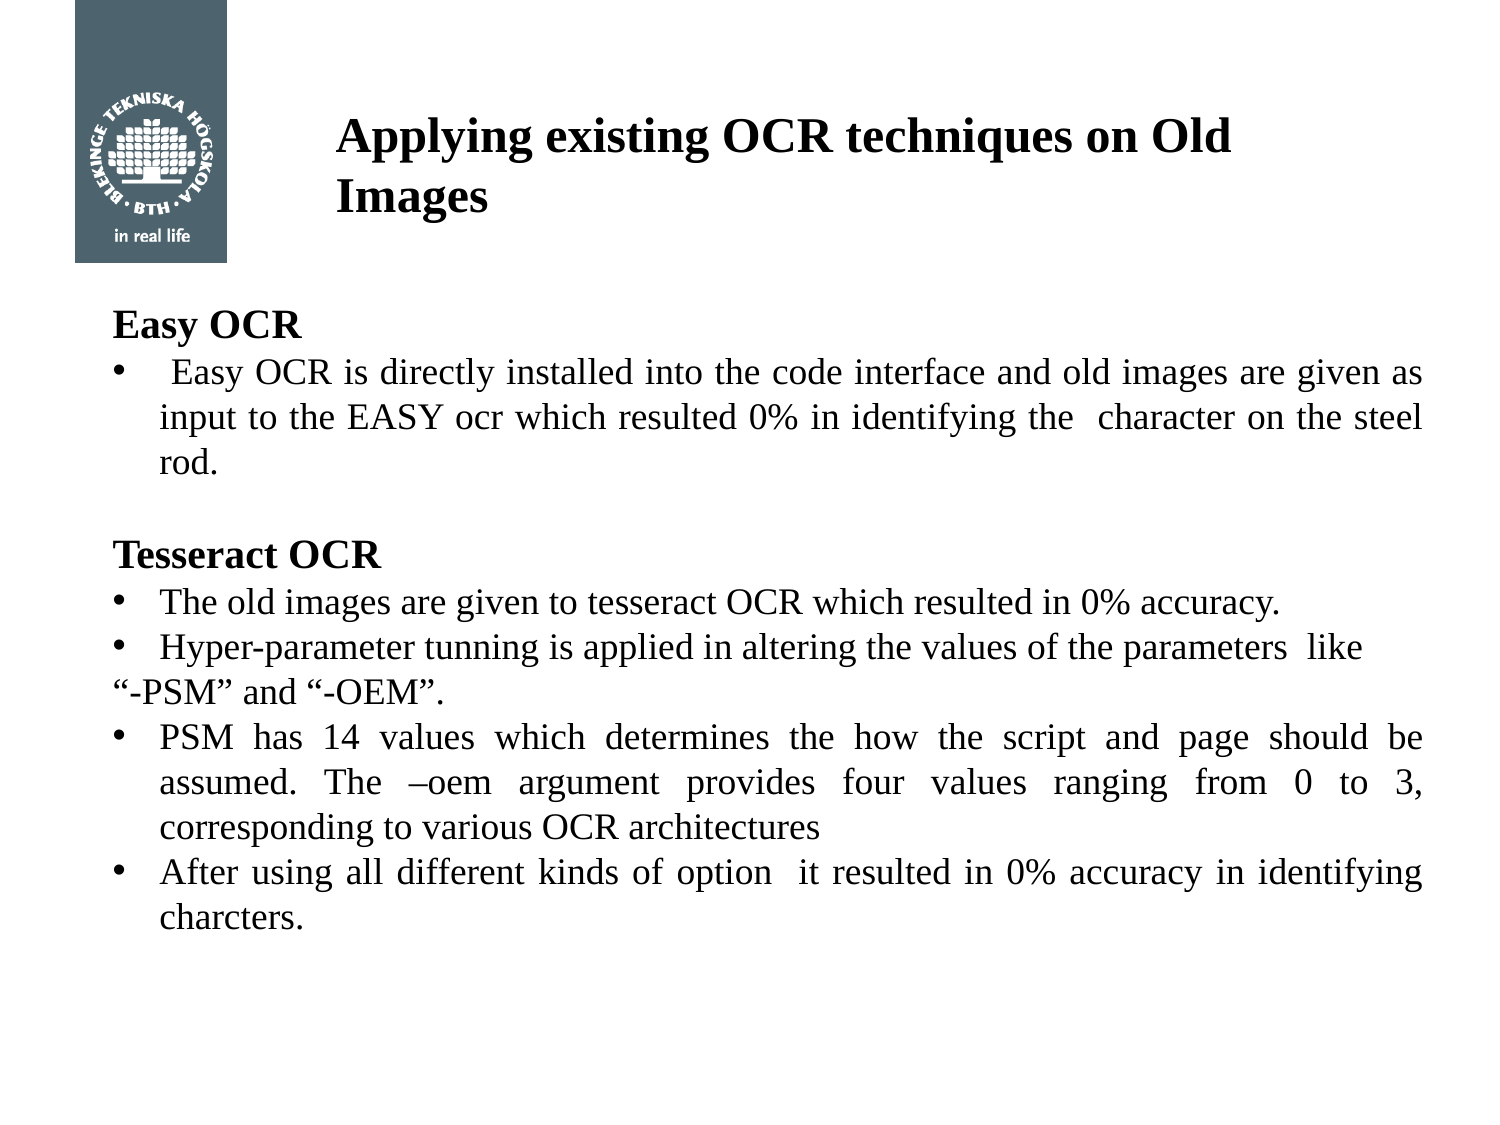

# Applying existing OCR techniques on Old Images
Easy OCR
 Easy OCR is directly installed into the code interface and old images are given as input to the EASY ocr which resulted 0% in identifying the  character on the steel rod.

Tesseract OCR
The old images are given to tesseract OCR which resulted in 0% accuracy.
Hyper-parameter tunning is applied in altering the values of the parameters  like
“-PSM” and “-OEM”.
PSM has 14 values which determines the how the script and page should be assumed. The –oem argument provides four values ranging from 0 to 3, corresponding to various OCR architectures
After using all different kinds of option  it resulted in 0% accuracy in identifying charcters.